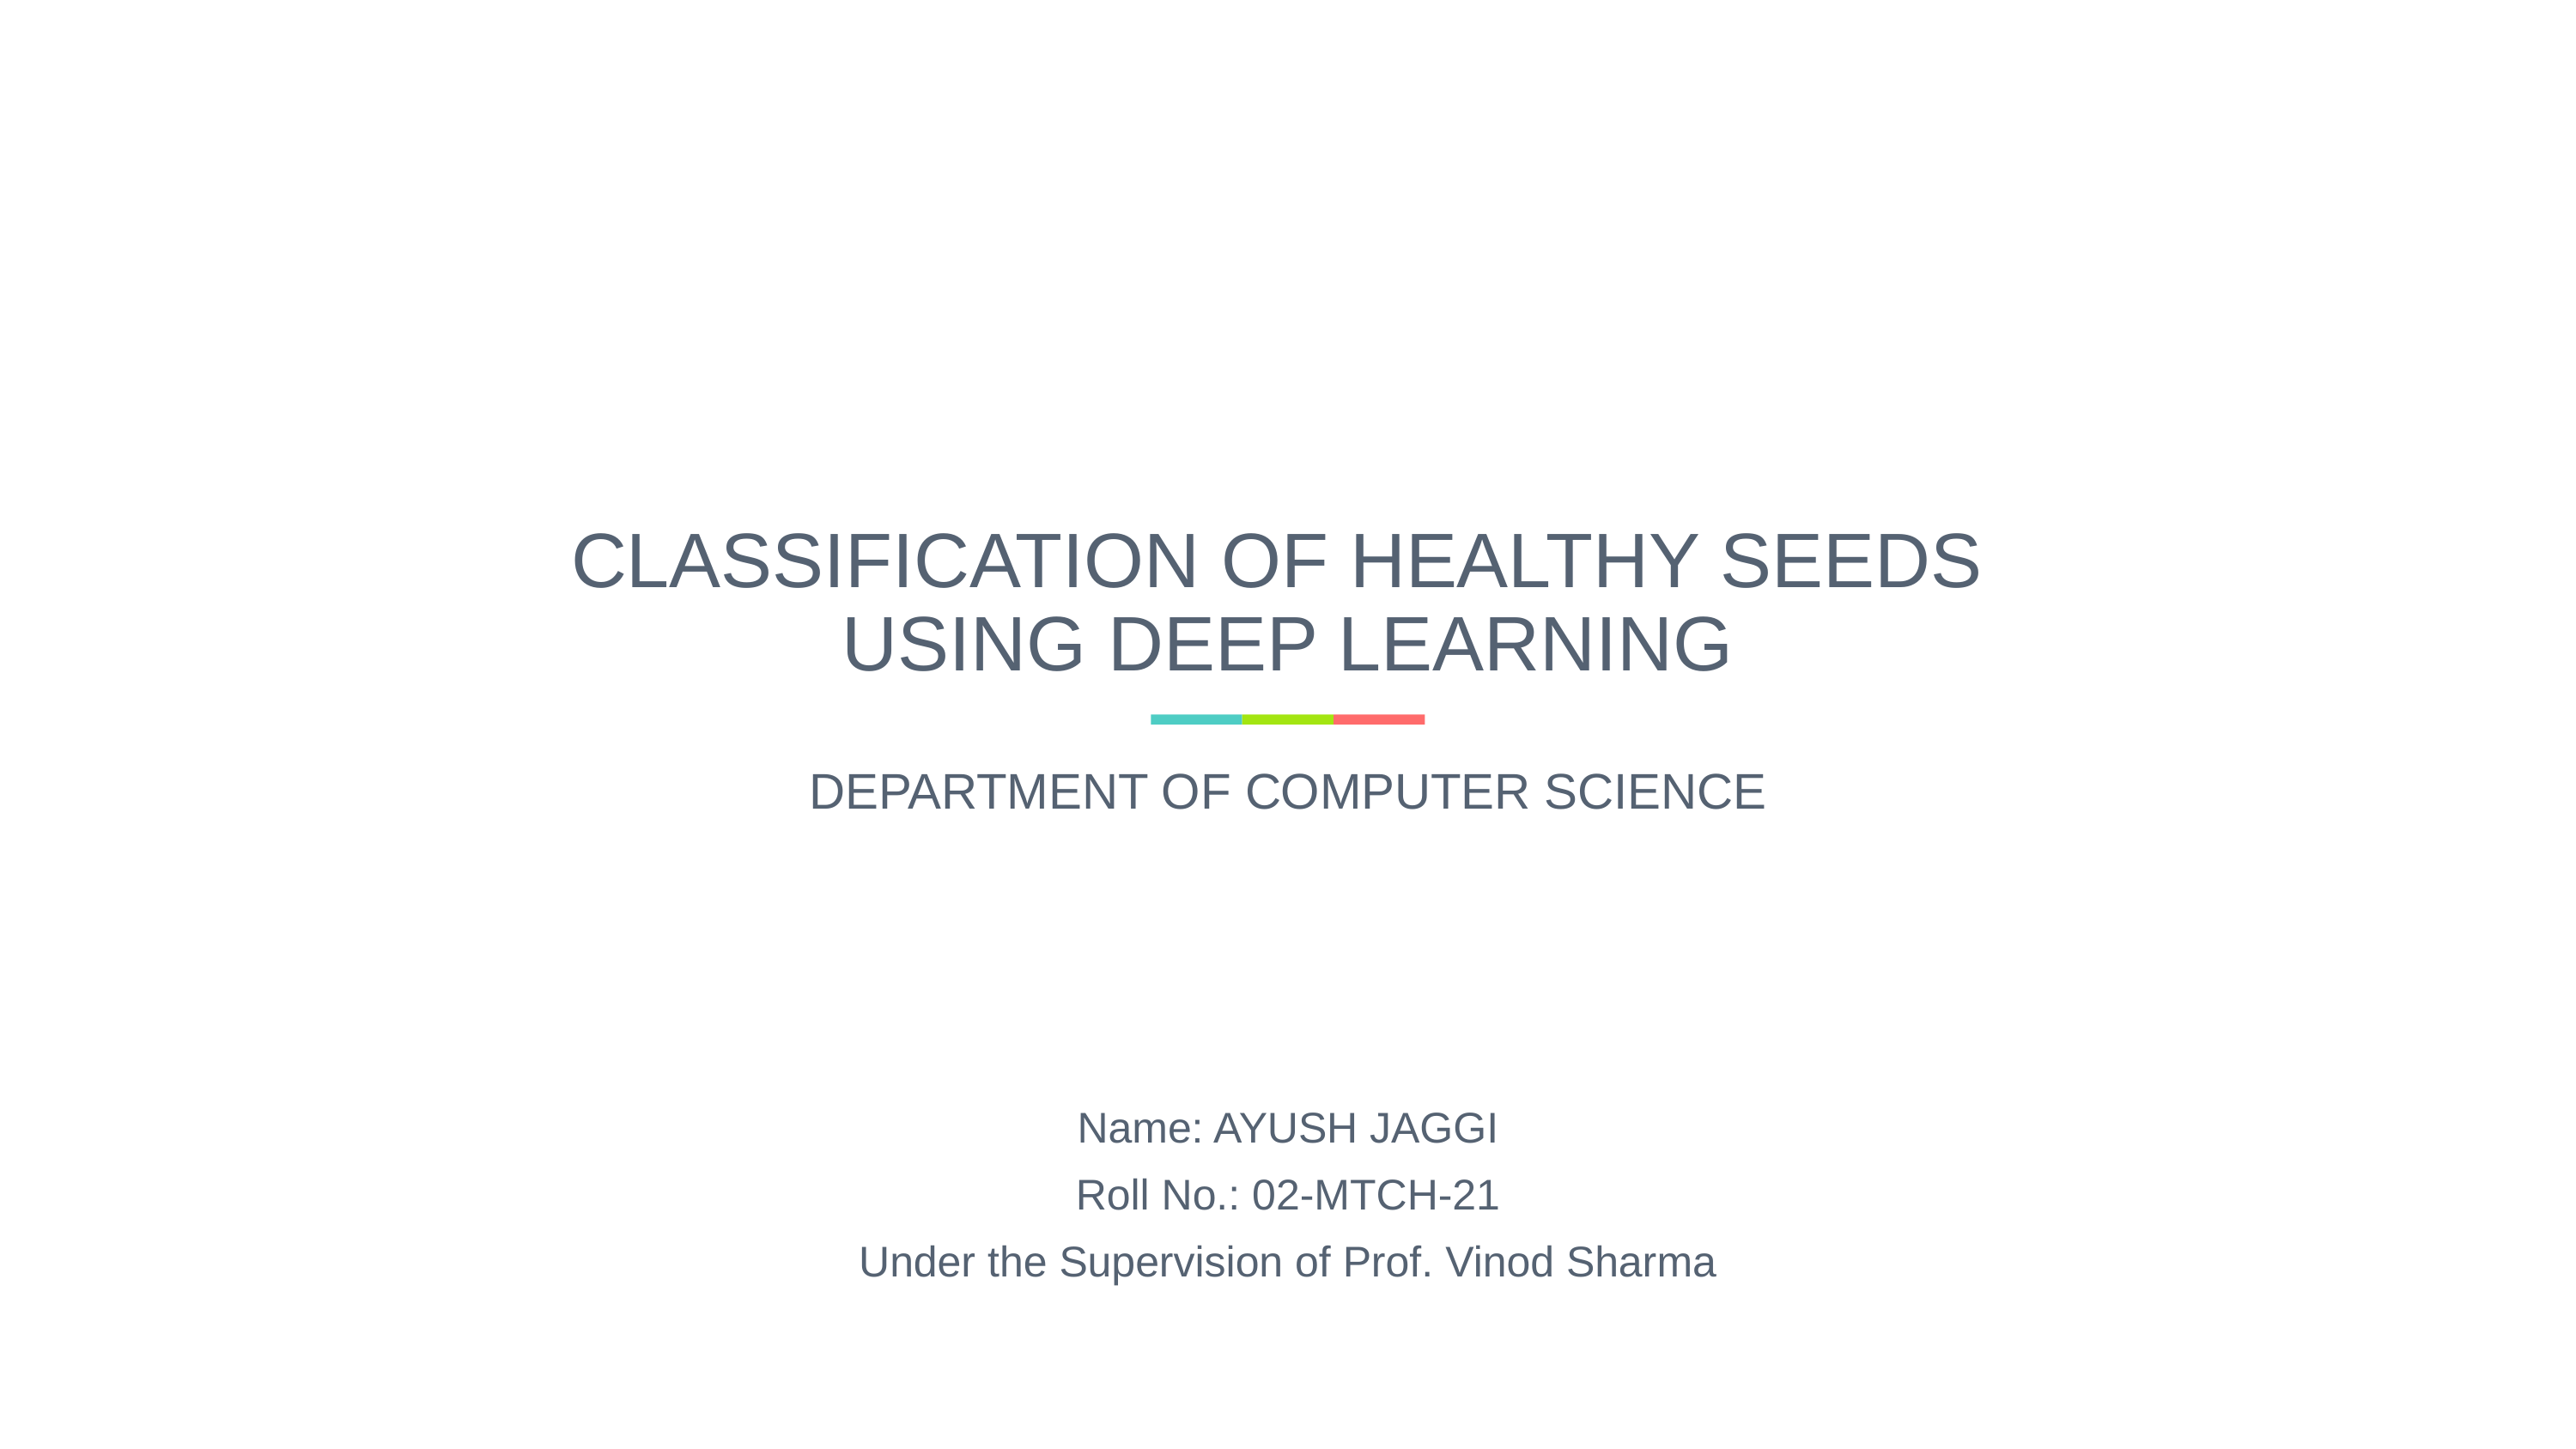

# CLASSIFICATION OF HEALTHY SEEDS USING DEEP LEARNING
DEPARTMENT OF COMPUTER SCIENCE
Name: AYUSH JAGGI
Roll No.: 02-MTCH-21
Under the Supervision of Prof. Vinod Sharma